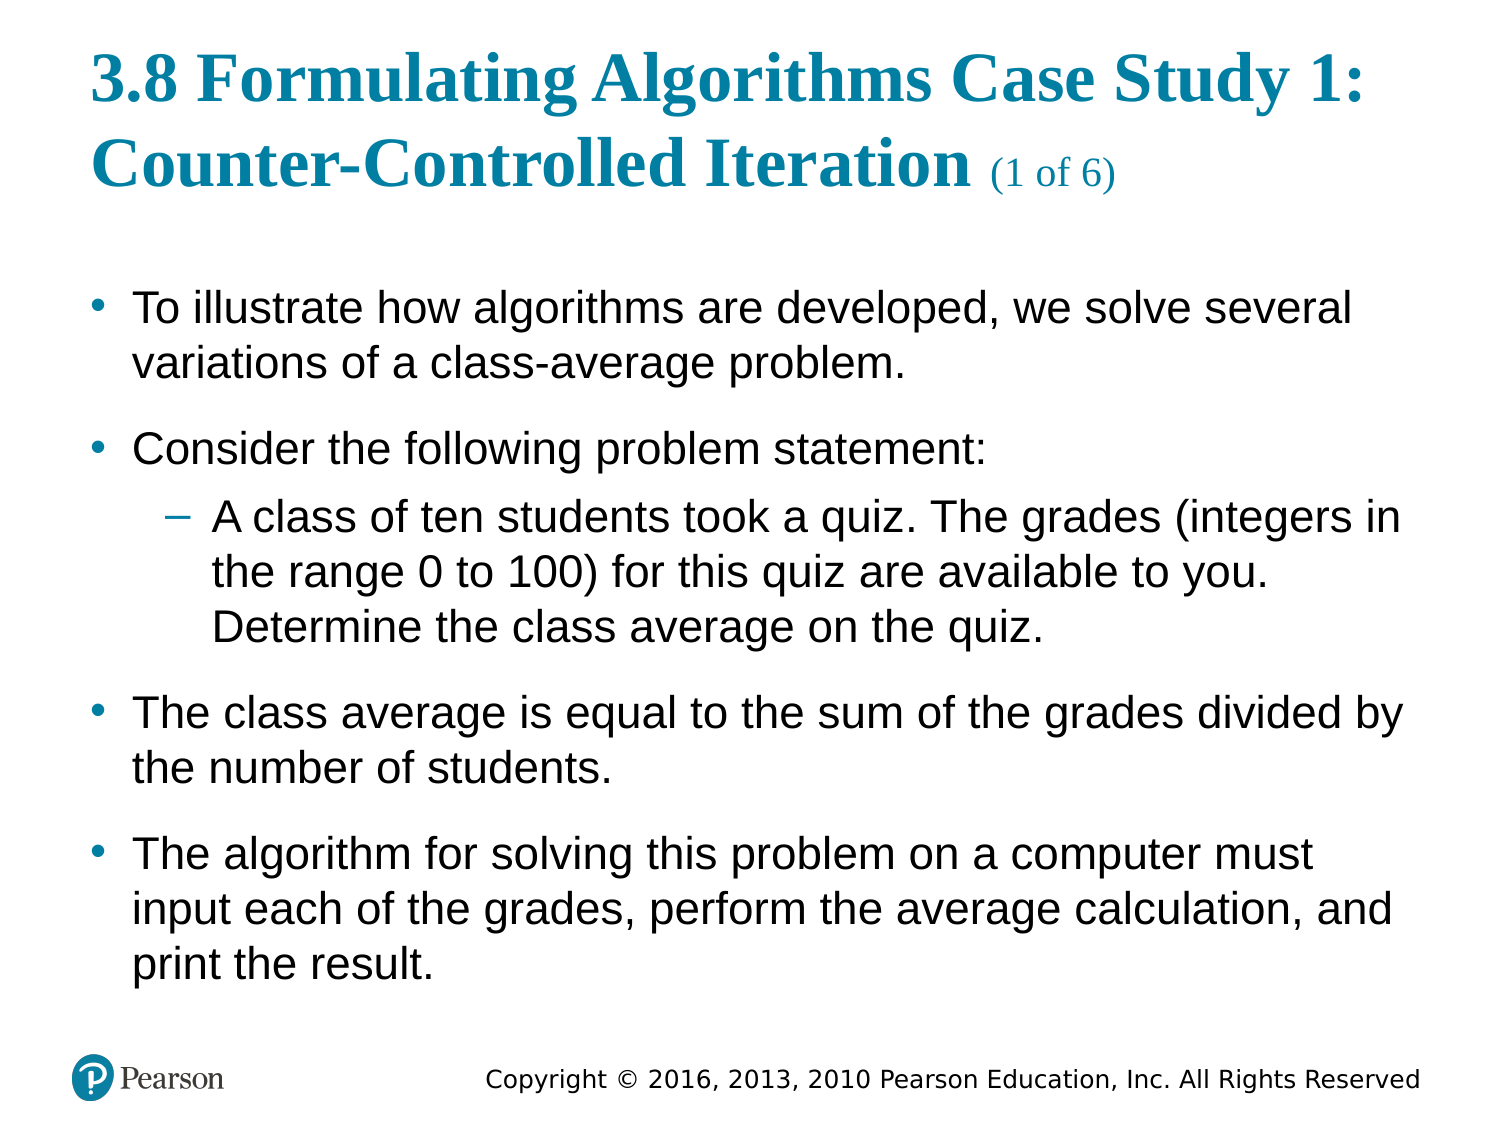

# 3.8 Formulating Algorithms Case Study 1: Counter-Controlled Iteration (1 of 6)
To illustrate how algorithms are developed, we solve several variations of a class-average problem.
Consider the following problem statement:
A class of ten students took a quiz. The grades (integers in the range 0 to 100) for this quiz are available to you. Determine the class average on the quiz.
The class average is equal to the sum of the grades divided by the number of students.
The algorithm for solving this problem on a computer must input each of the grades, perform the average calculation, and print the result.